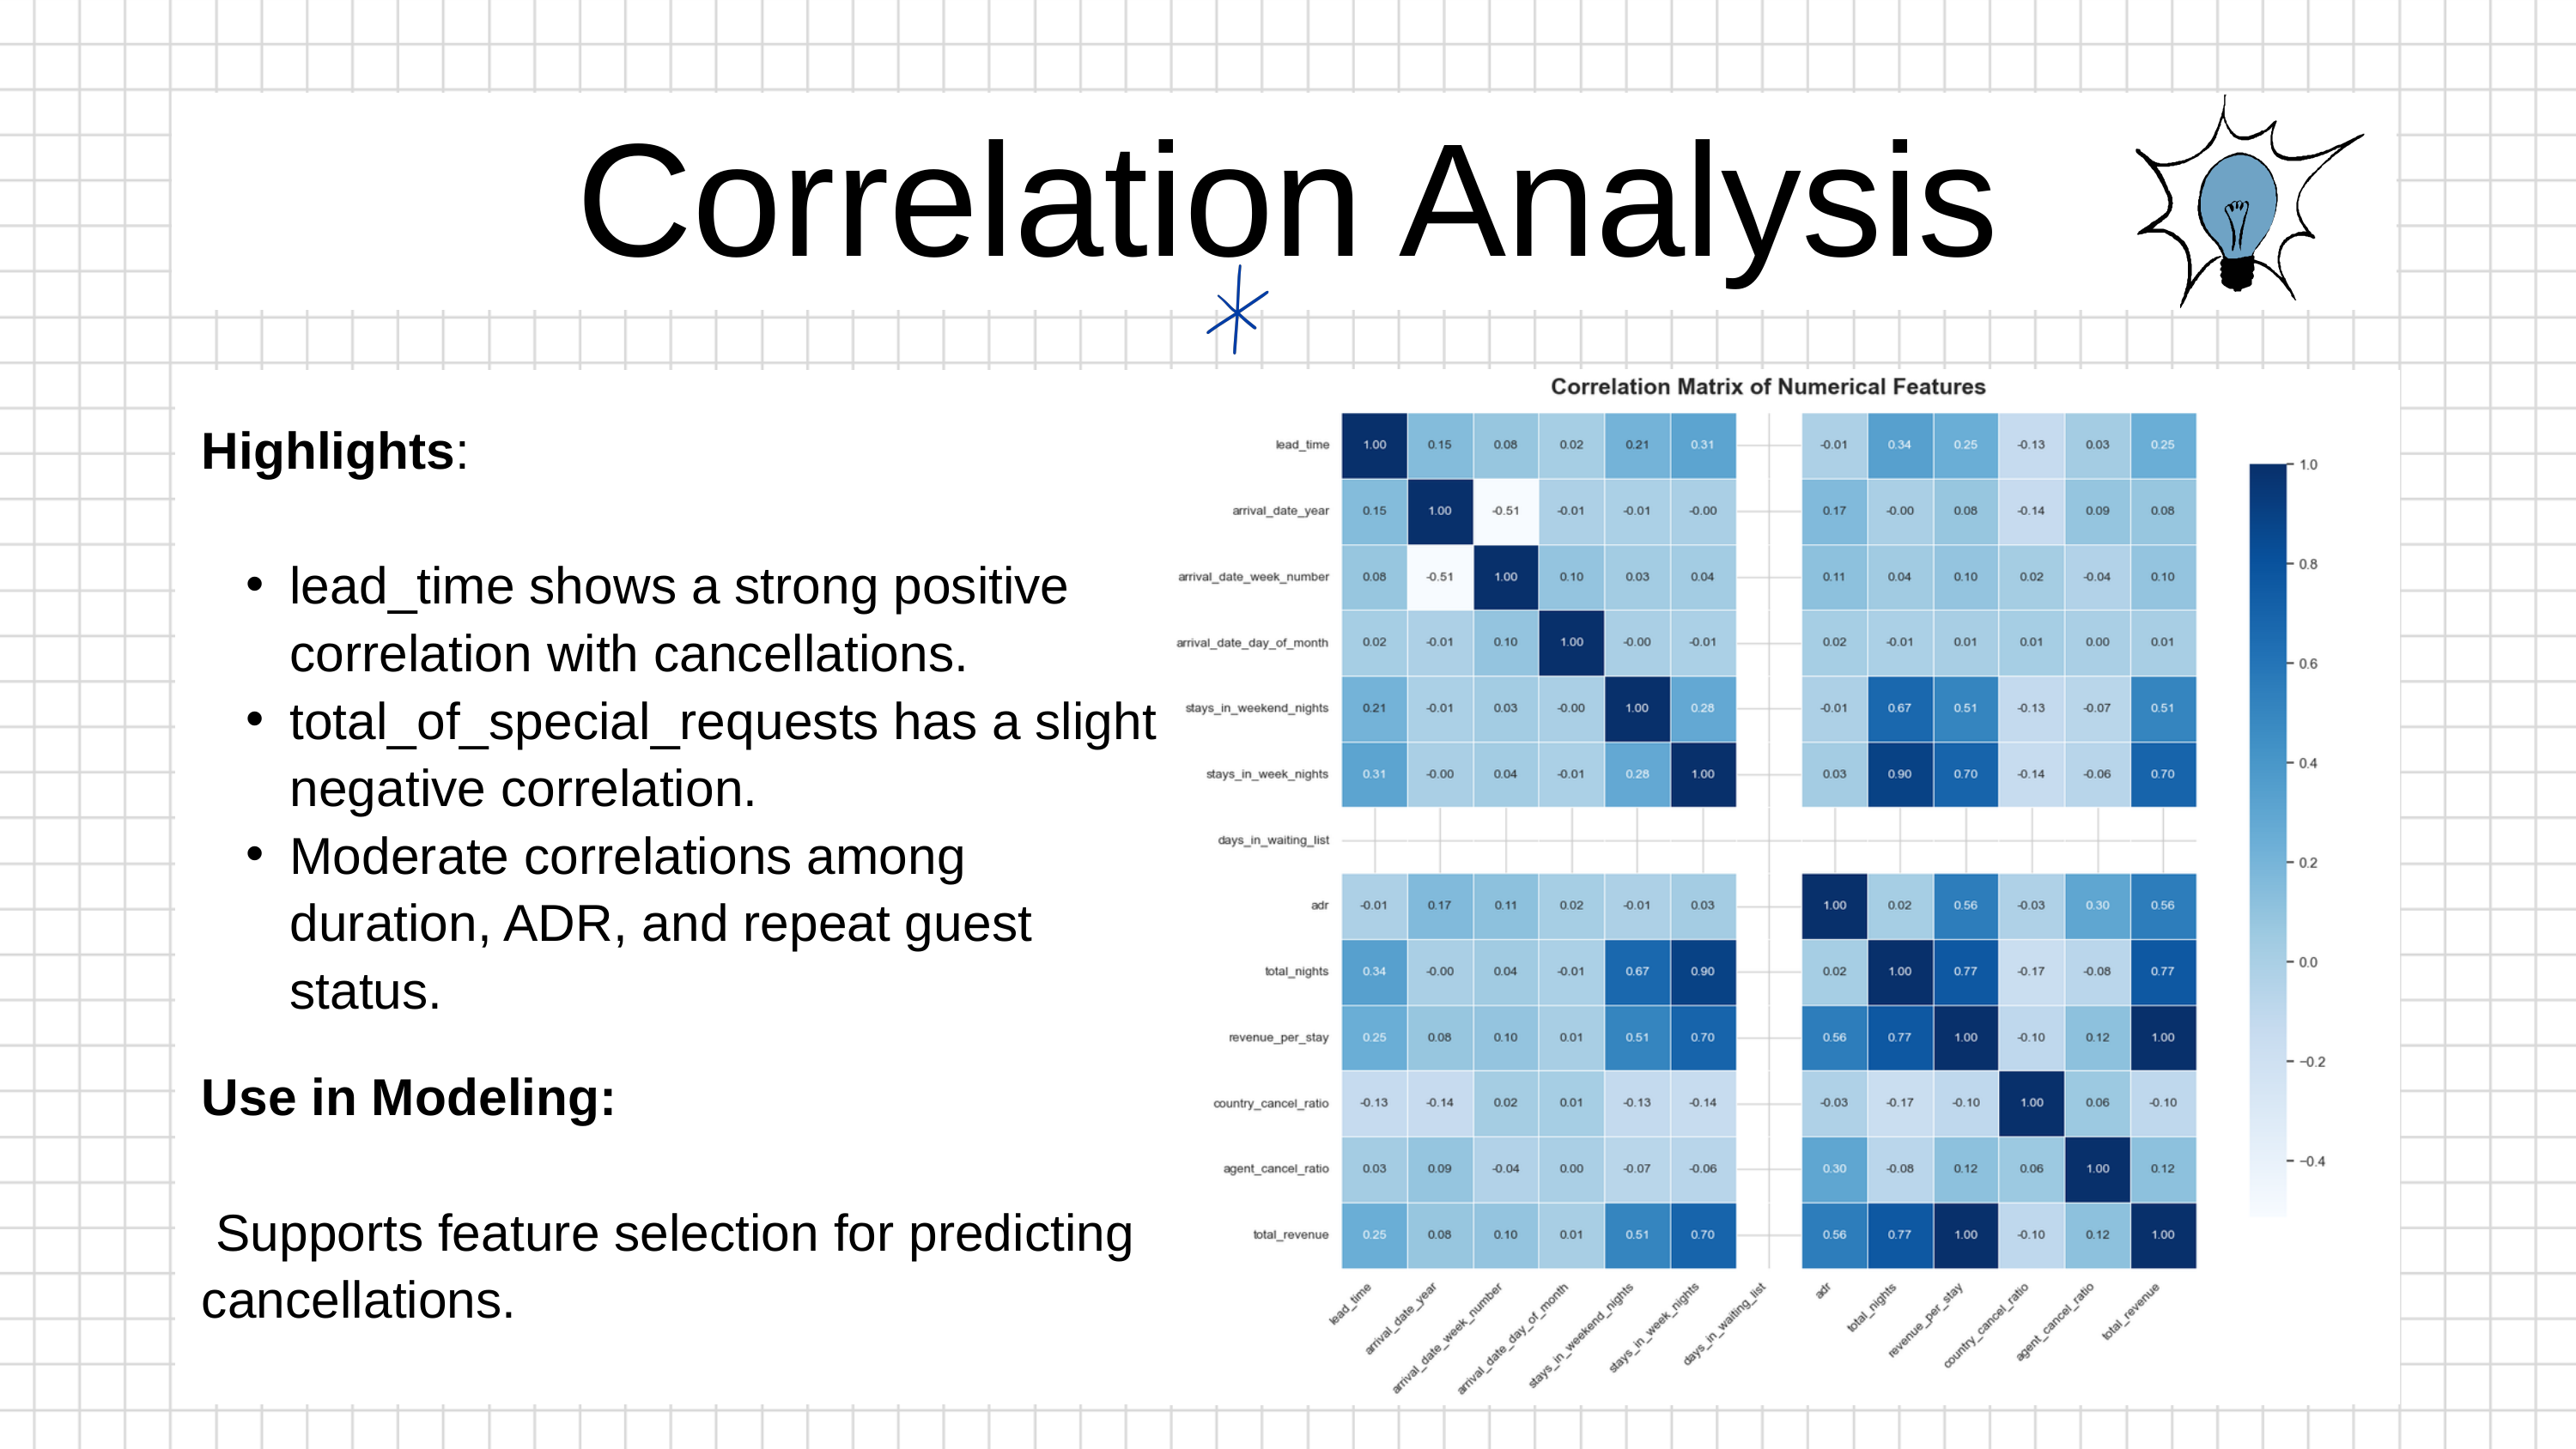

Correlation Analysis

Highlights:

lead_time shows a strong positive correlation with cancellations.
total_of_special_requests has a slight negative correlation.
Moderate correlations among duration, ADR, and repeat guest status.
Use in Modeling:

 Supports feature selection for predicting cancellations.